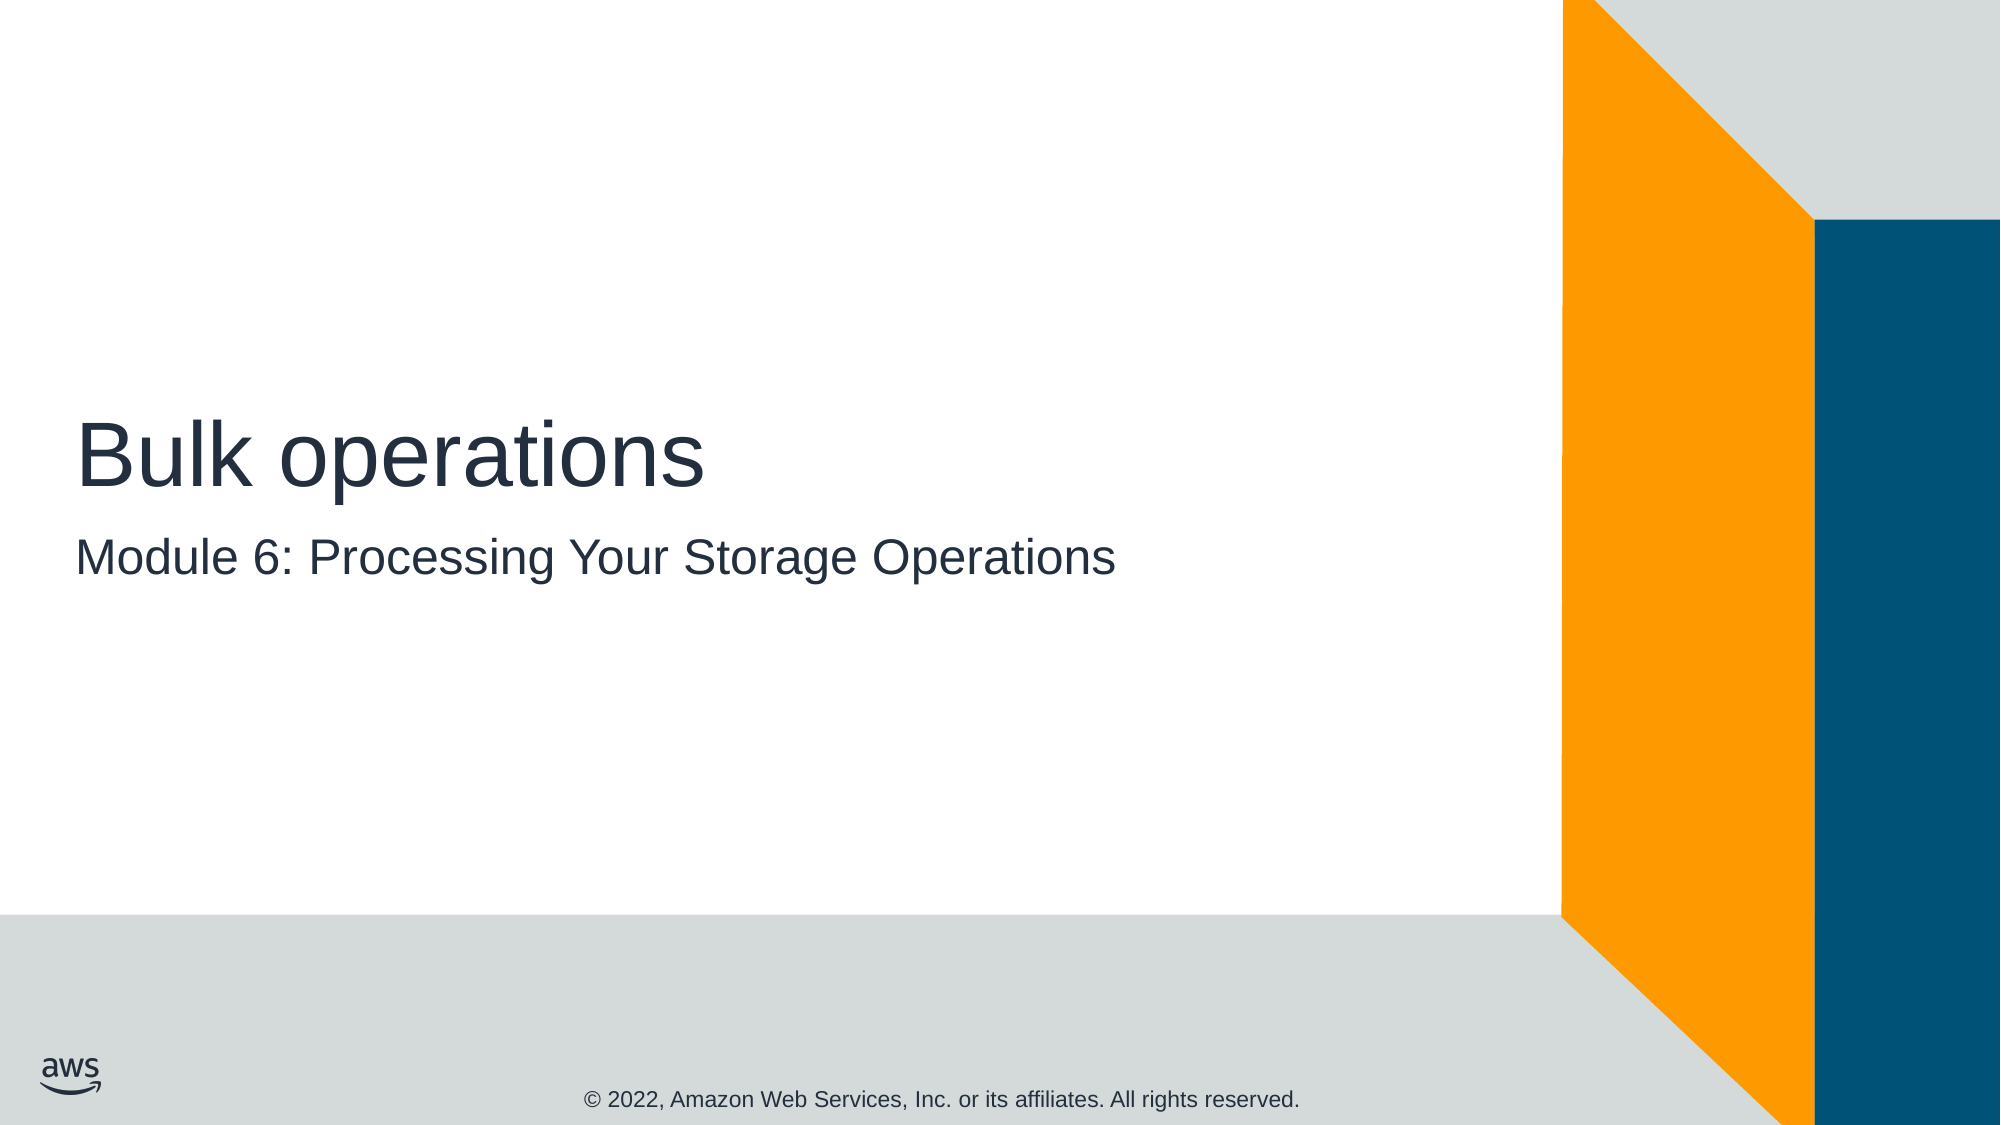

# Bulk operations
Module 6: Processing Your Storage Operations